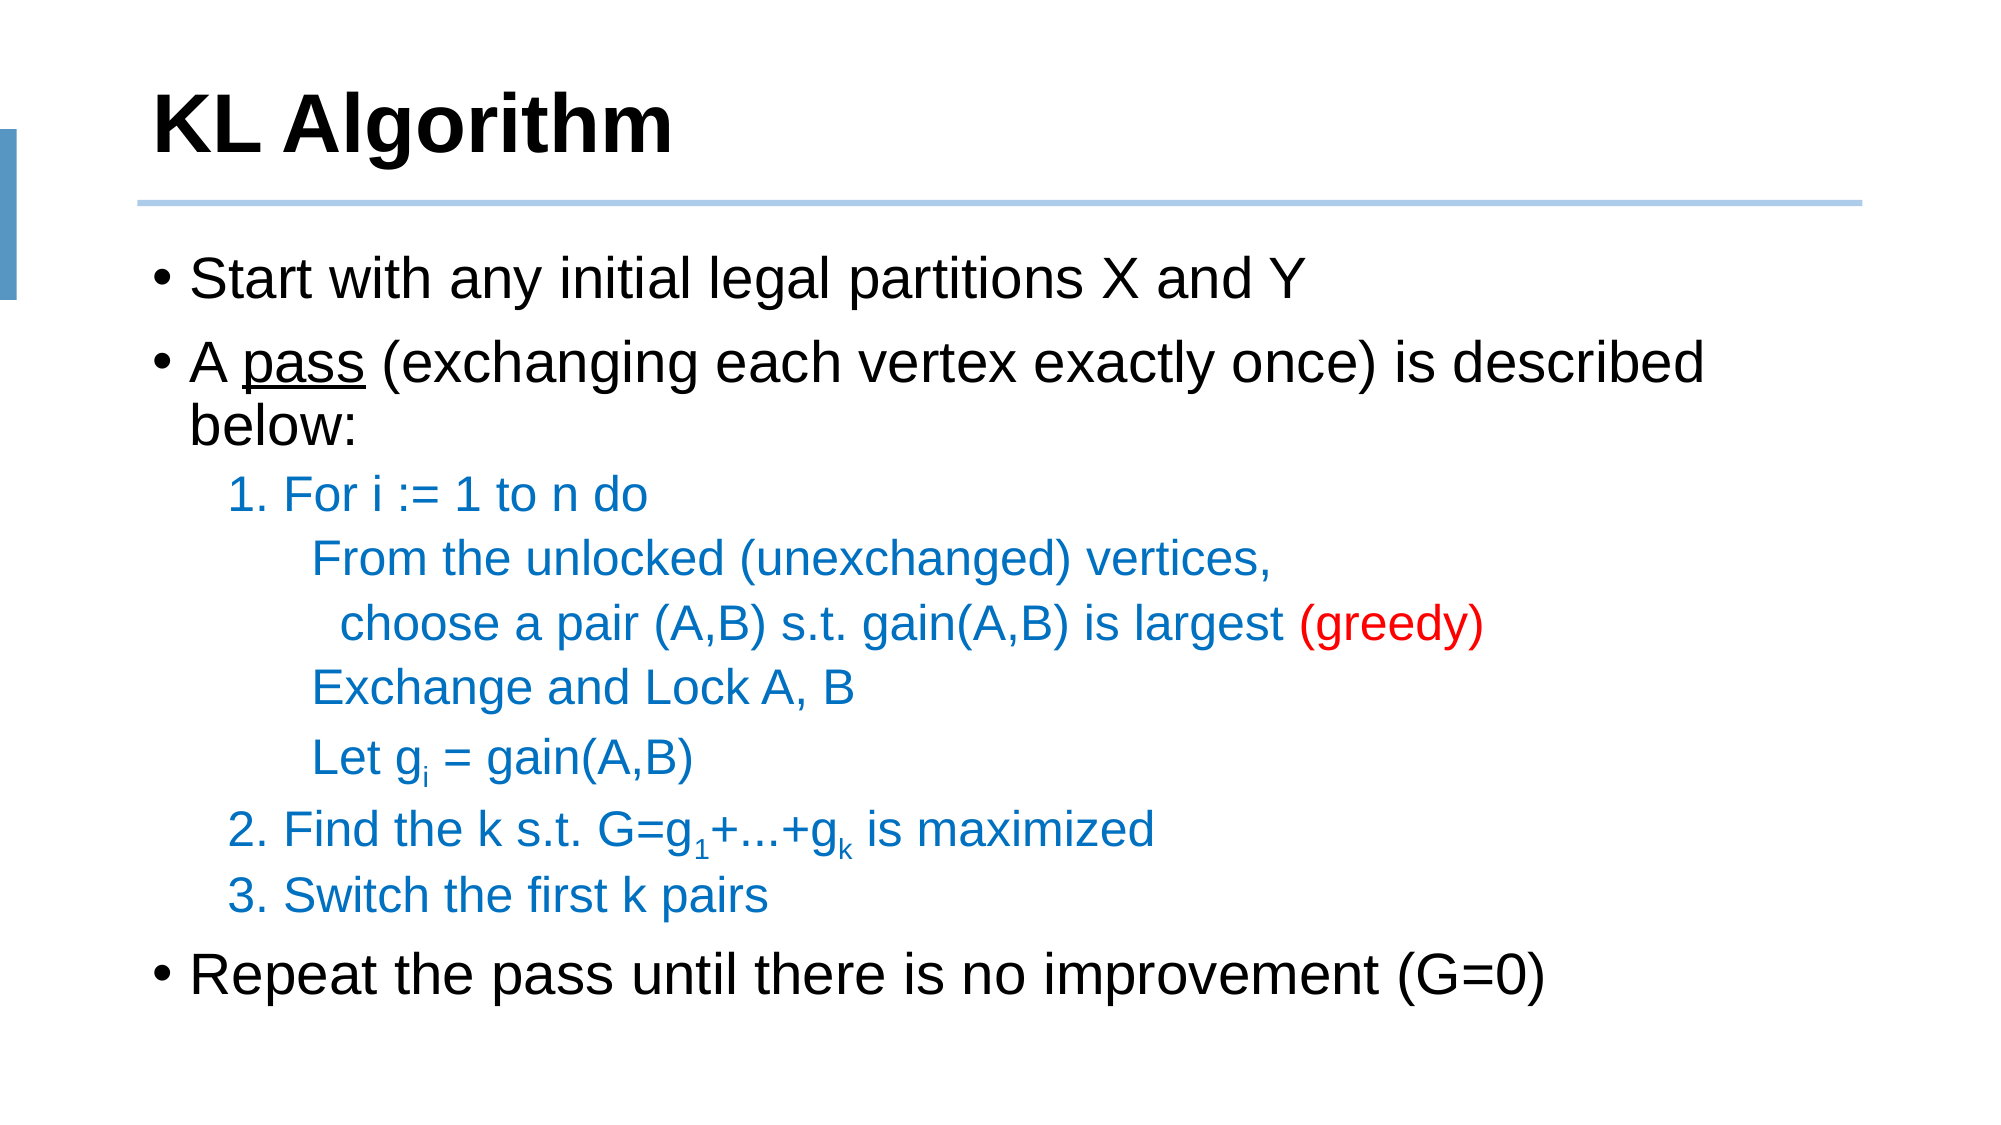

# KL Algorithm
Start with any initial legal partitions X and Y
A pass (exchanging each vertex exactly once) is described below:
1. For i := 1 to n do
      From the unlocked (unexchanged) vertices,
        choose a pair (A,B) s.t. gain(A,B) is largest (greedy)
      Exchange and Lock A, B
      Let gi = gain(A,B)
2. Find the k s.t. G=g1+...+gk is maximized
3. Switch the first k pairs
Repeat the pass until there is no improvement (G=0)